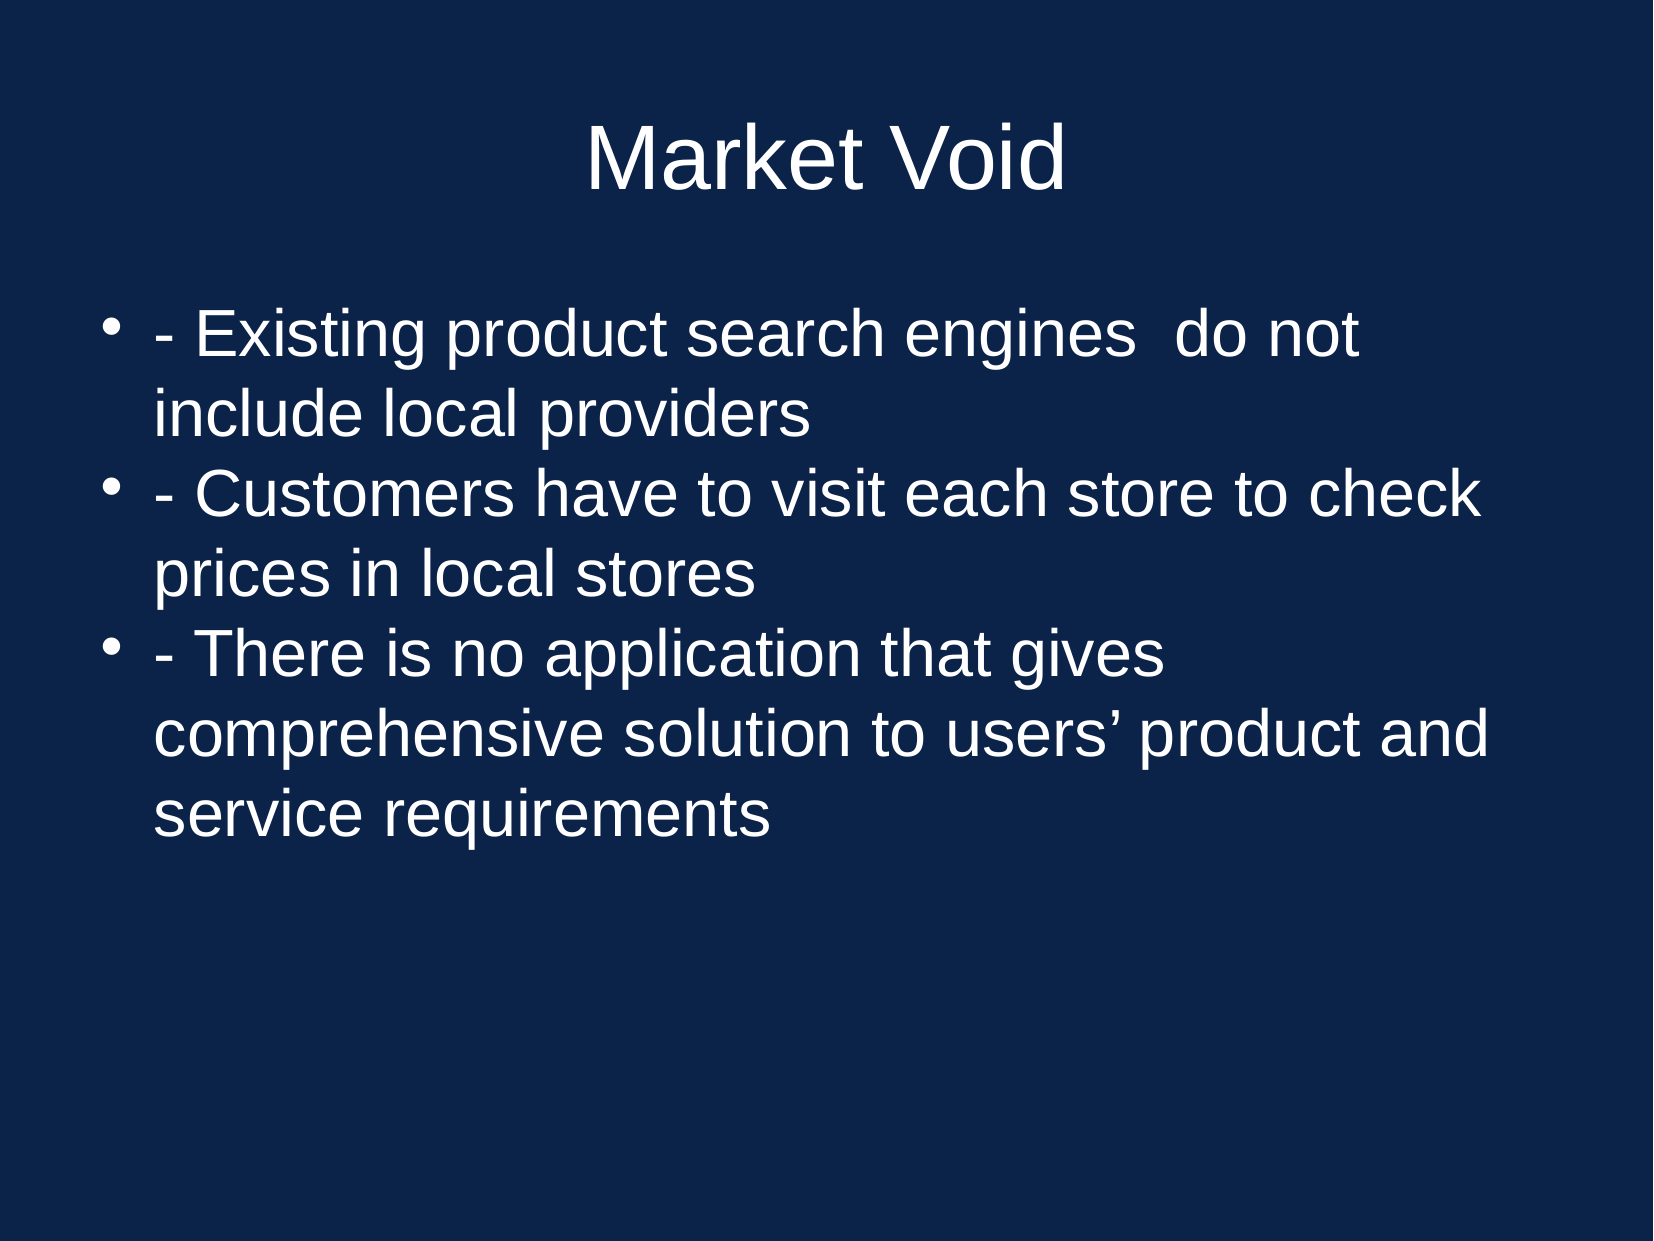

Market Void
- Existing product search engines  do not include local providers
- Customers have to visit each store to check prices in local stores
- There is no application that gives comprehensive solution to users’ product and service requirements